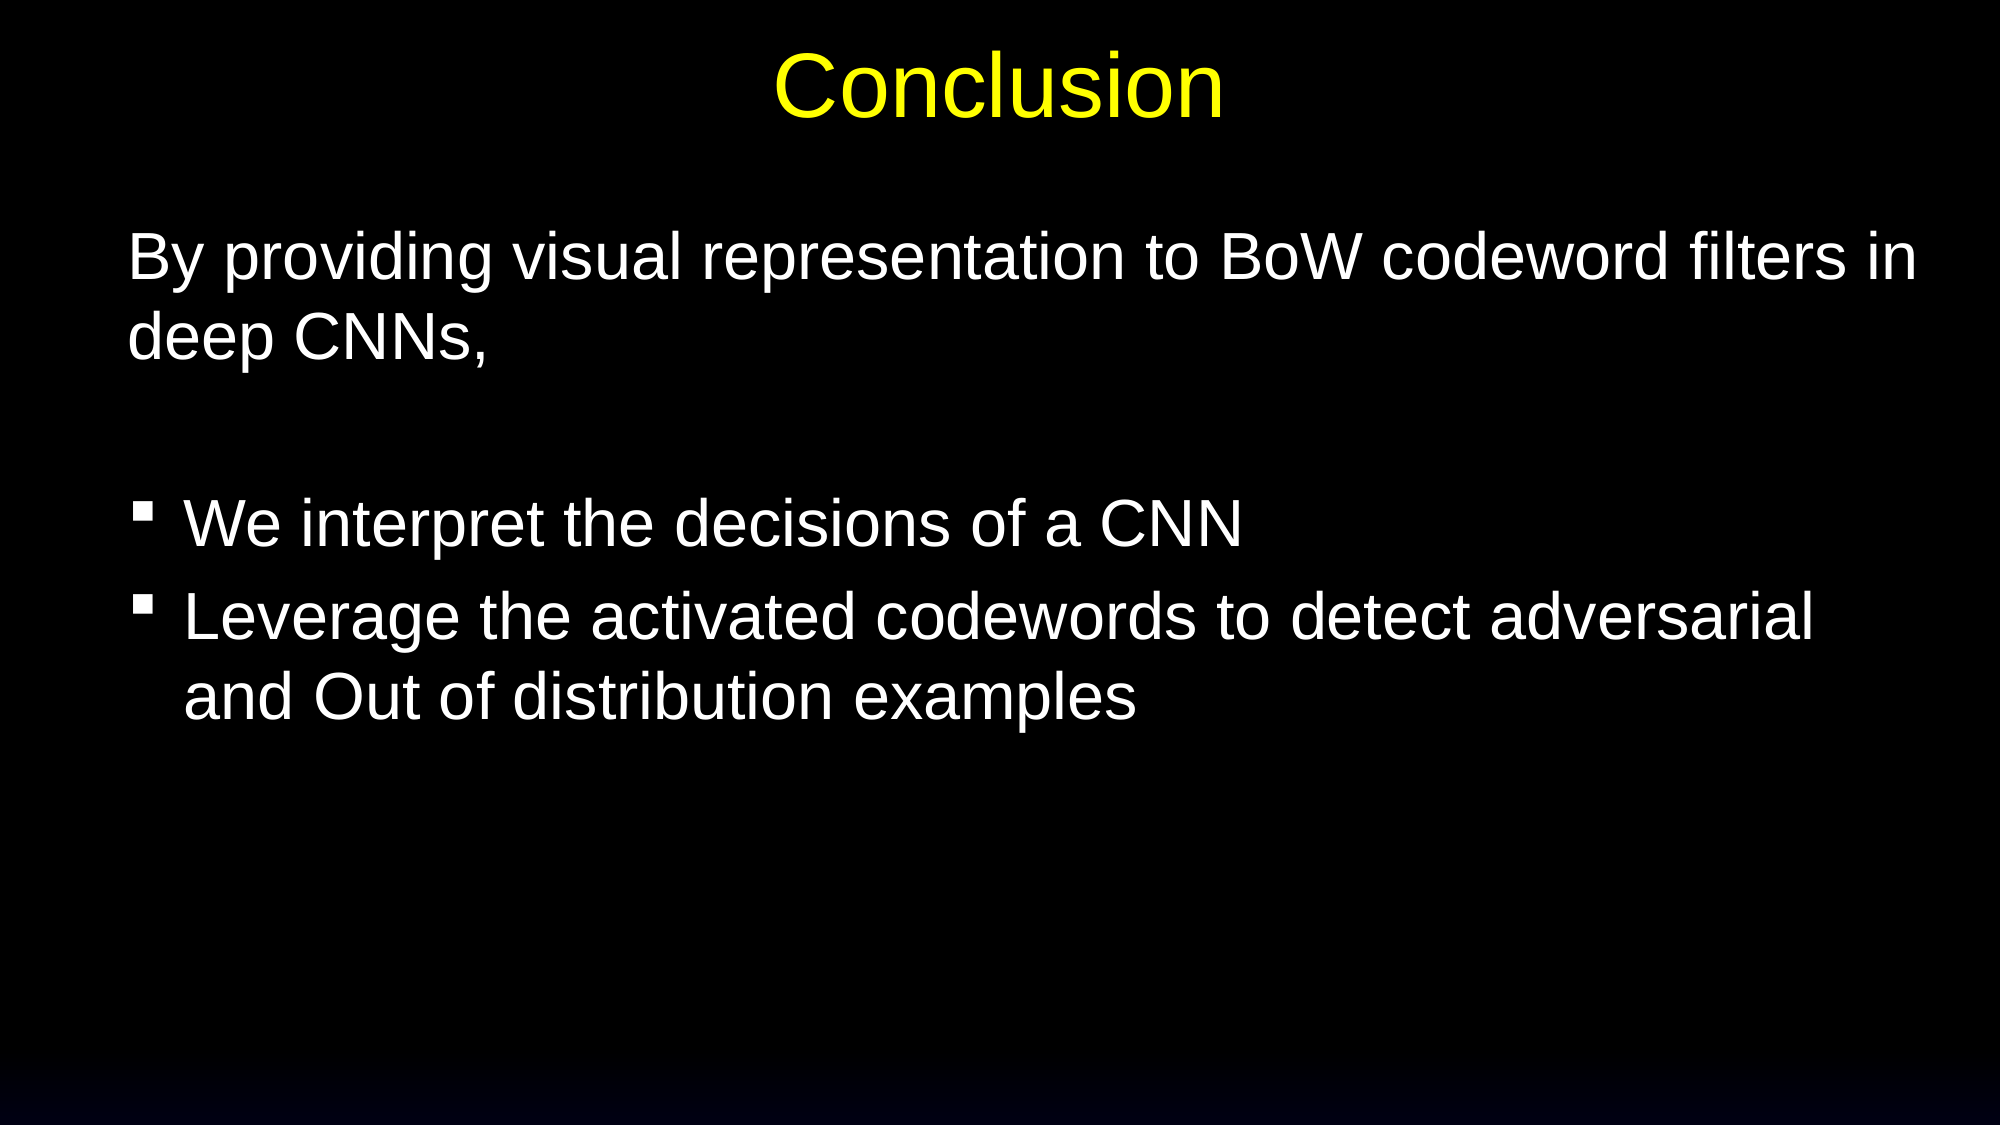

# Conclusion

By providing visual representation to BoW codeword filters in deep CNNs,

We interpret the decisions of a CNN
Leverage the activated codewords to detect adversarial and Out of distribution examples